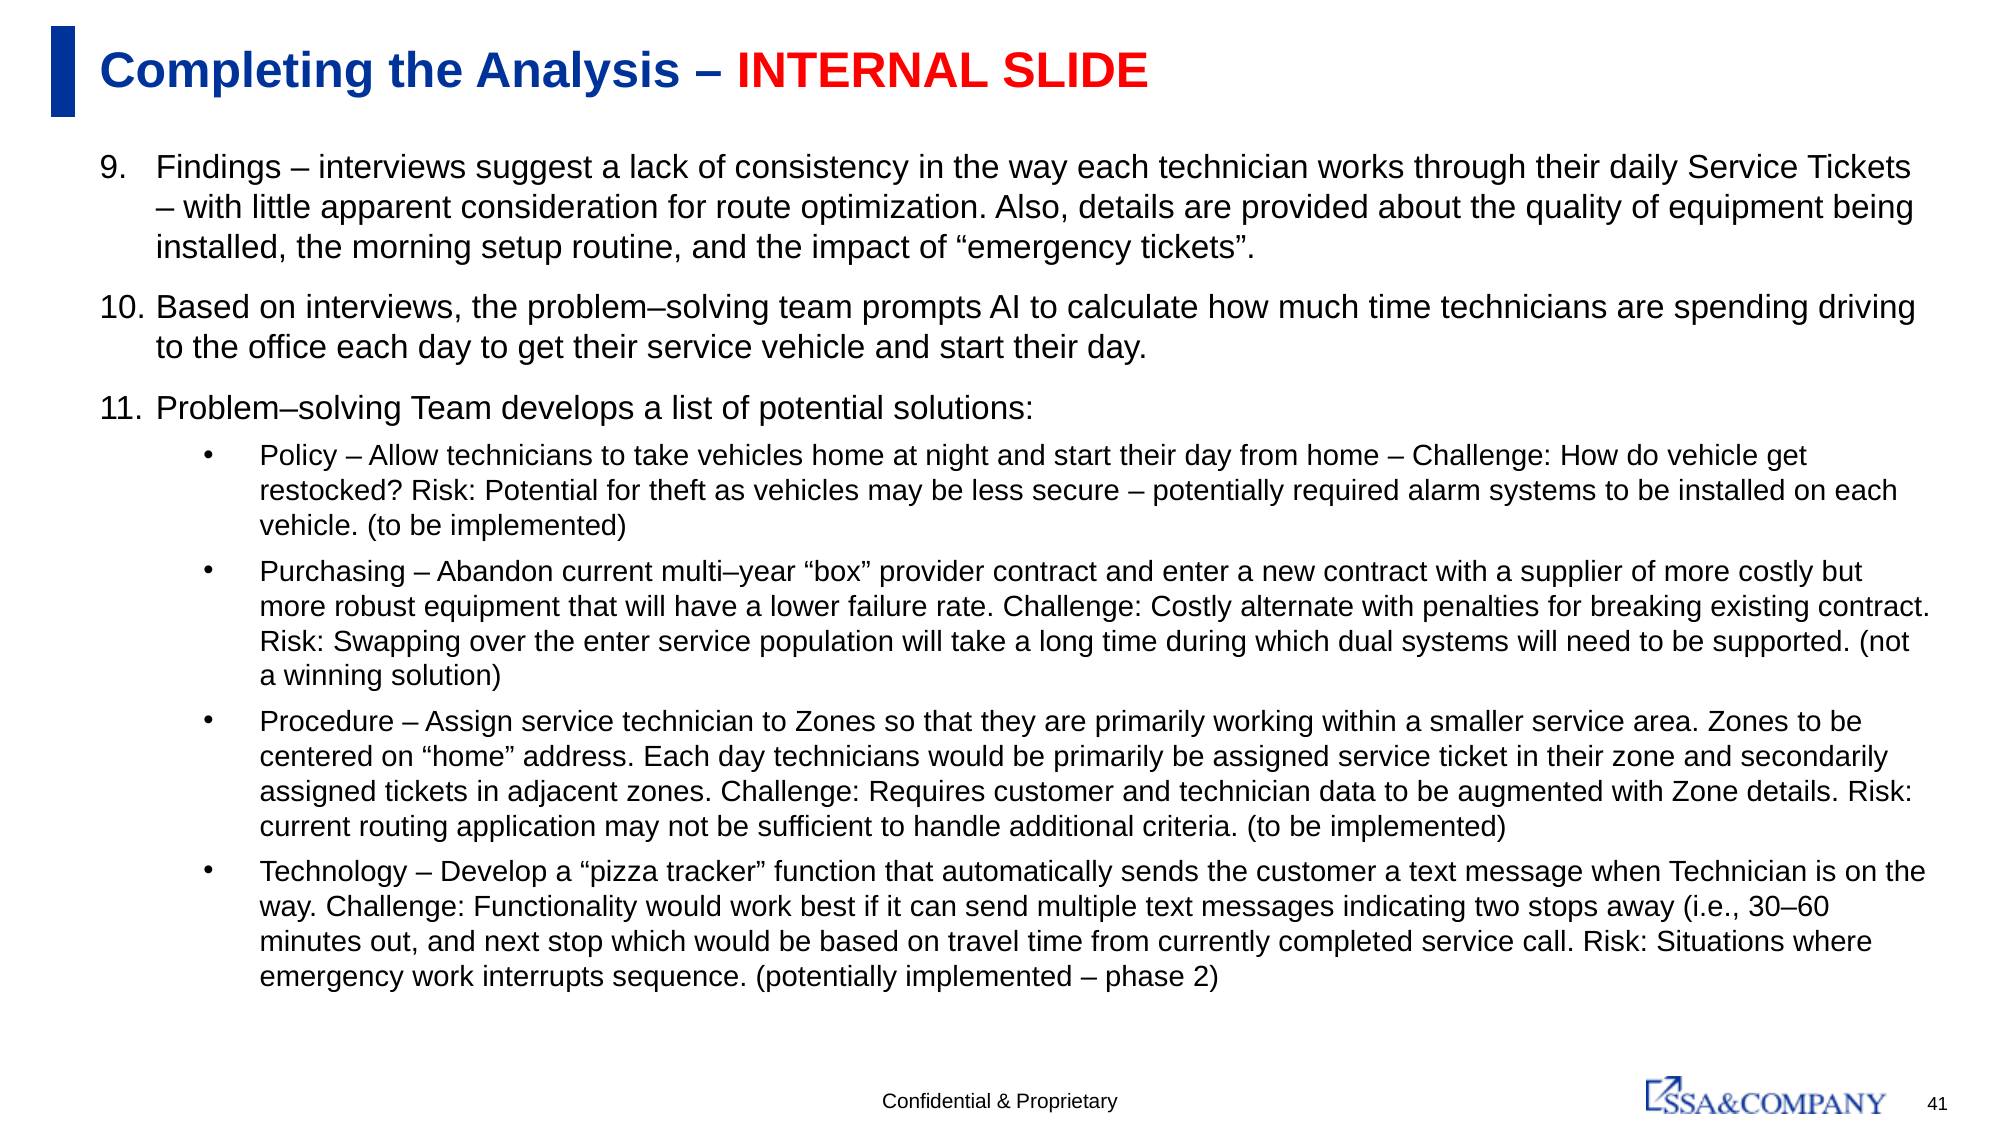

# Completing the Analysis – INTERNAL SLIDE
Findings – interviews suggest a lack of consistency in the way each technician works through their daily Service Tickets – with little apparent consideration for route optimization. Also, details are provided about the quality of equipment being installed, the morning setup routine, and the impact of “emergency tickets”.
Based on interviews, the problem–solving team prompts AI to calculate how much time technicians are spending driving to the office each day to get their service vehicle and start their day.
Problem–solving Team develops a list of potential solutions:
Policy – Allow technicians to take vehicles home at night and start their day from home – Challenge: How do vehicle get restocked? Risk: Potential for theft as vehicles may be less secure – potentially required alarm systems to be installed on each vehicle. (to be implemented)
Purchasing – Abandon current multi–year “box” provider contract and enter a new contract with a supplier of more costly but more robust equipment that will have a lower failure rate. Challenge: Costly alternate with penalties for breaking existing contract. Risk: Swapping over the enter service population will take a long time during which dual systems will need to be supported. (not a winning solution)
Procedure – Assign service technician to Zones so that they are primarily working within a smaller service area. Zones to be centered on “home” address. Each day technicians would be primarily be assigned service ticket in their zone and secondarily assigned tickets in adjacent zones. Challenge: Requires customer and technician data to be augmented with Zone details. Risk: current routing application may not be sufficient to handle additional criteria. (to be implemented)
Technology – Develop a “pizza tracker” function that automatically sends the customer a text message when Technician is on the way. Challenge: Functionality would work best if it can send multiple text messages indicating two stops away (i.e., 30–60  minutes out, and next stop which would be based on travel time from currently completed service call. Risk: Situations where emergency work interrupts sequence. (potentially implemented – phase 2)

Confidential & Proprietary